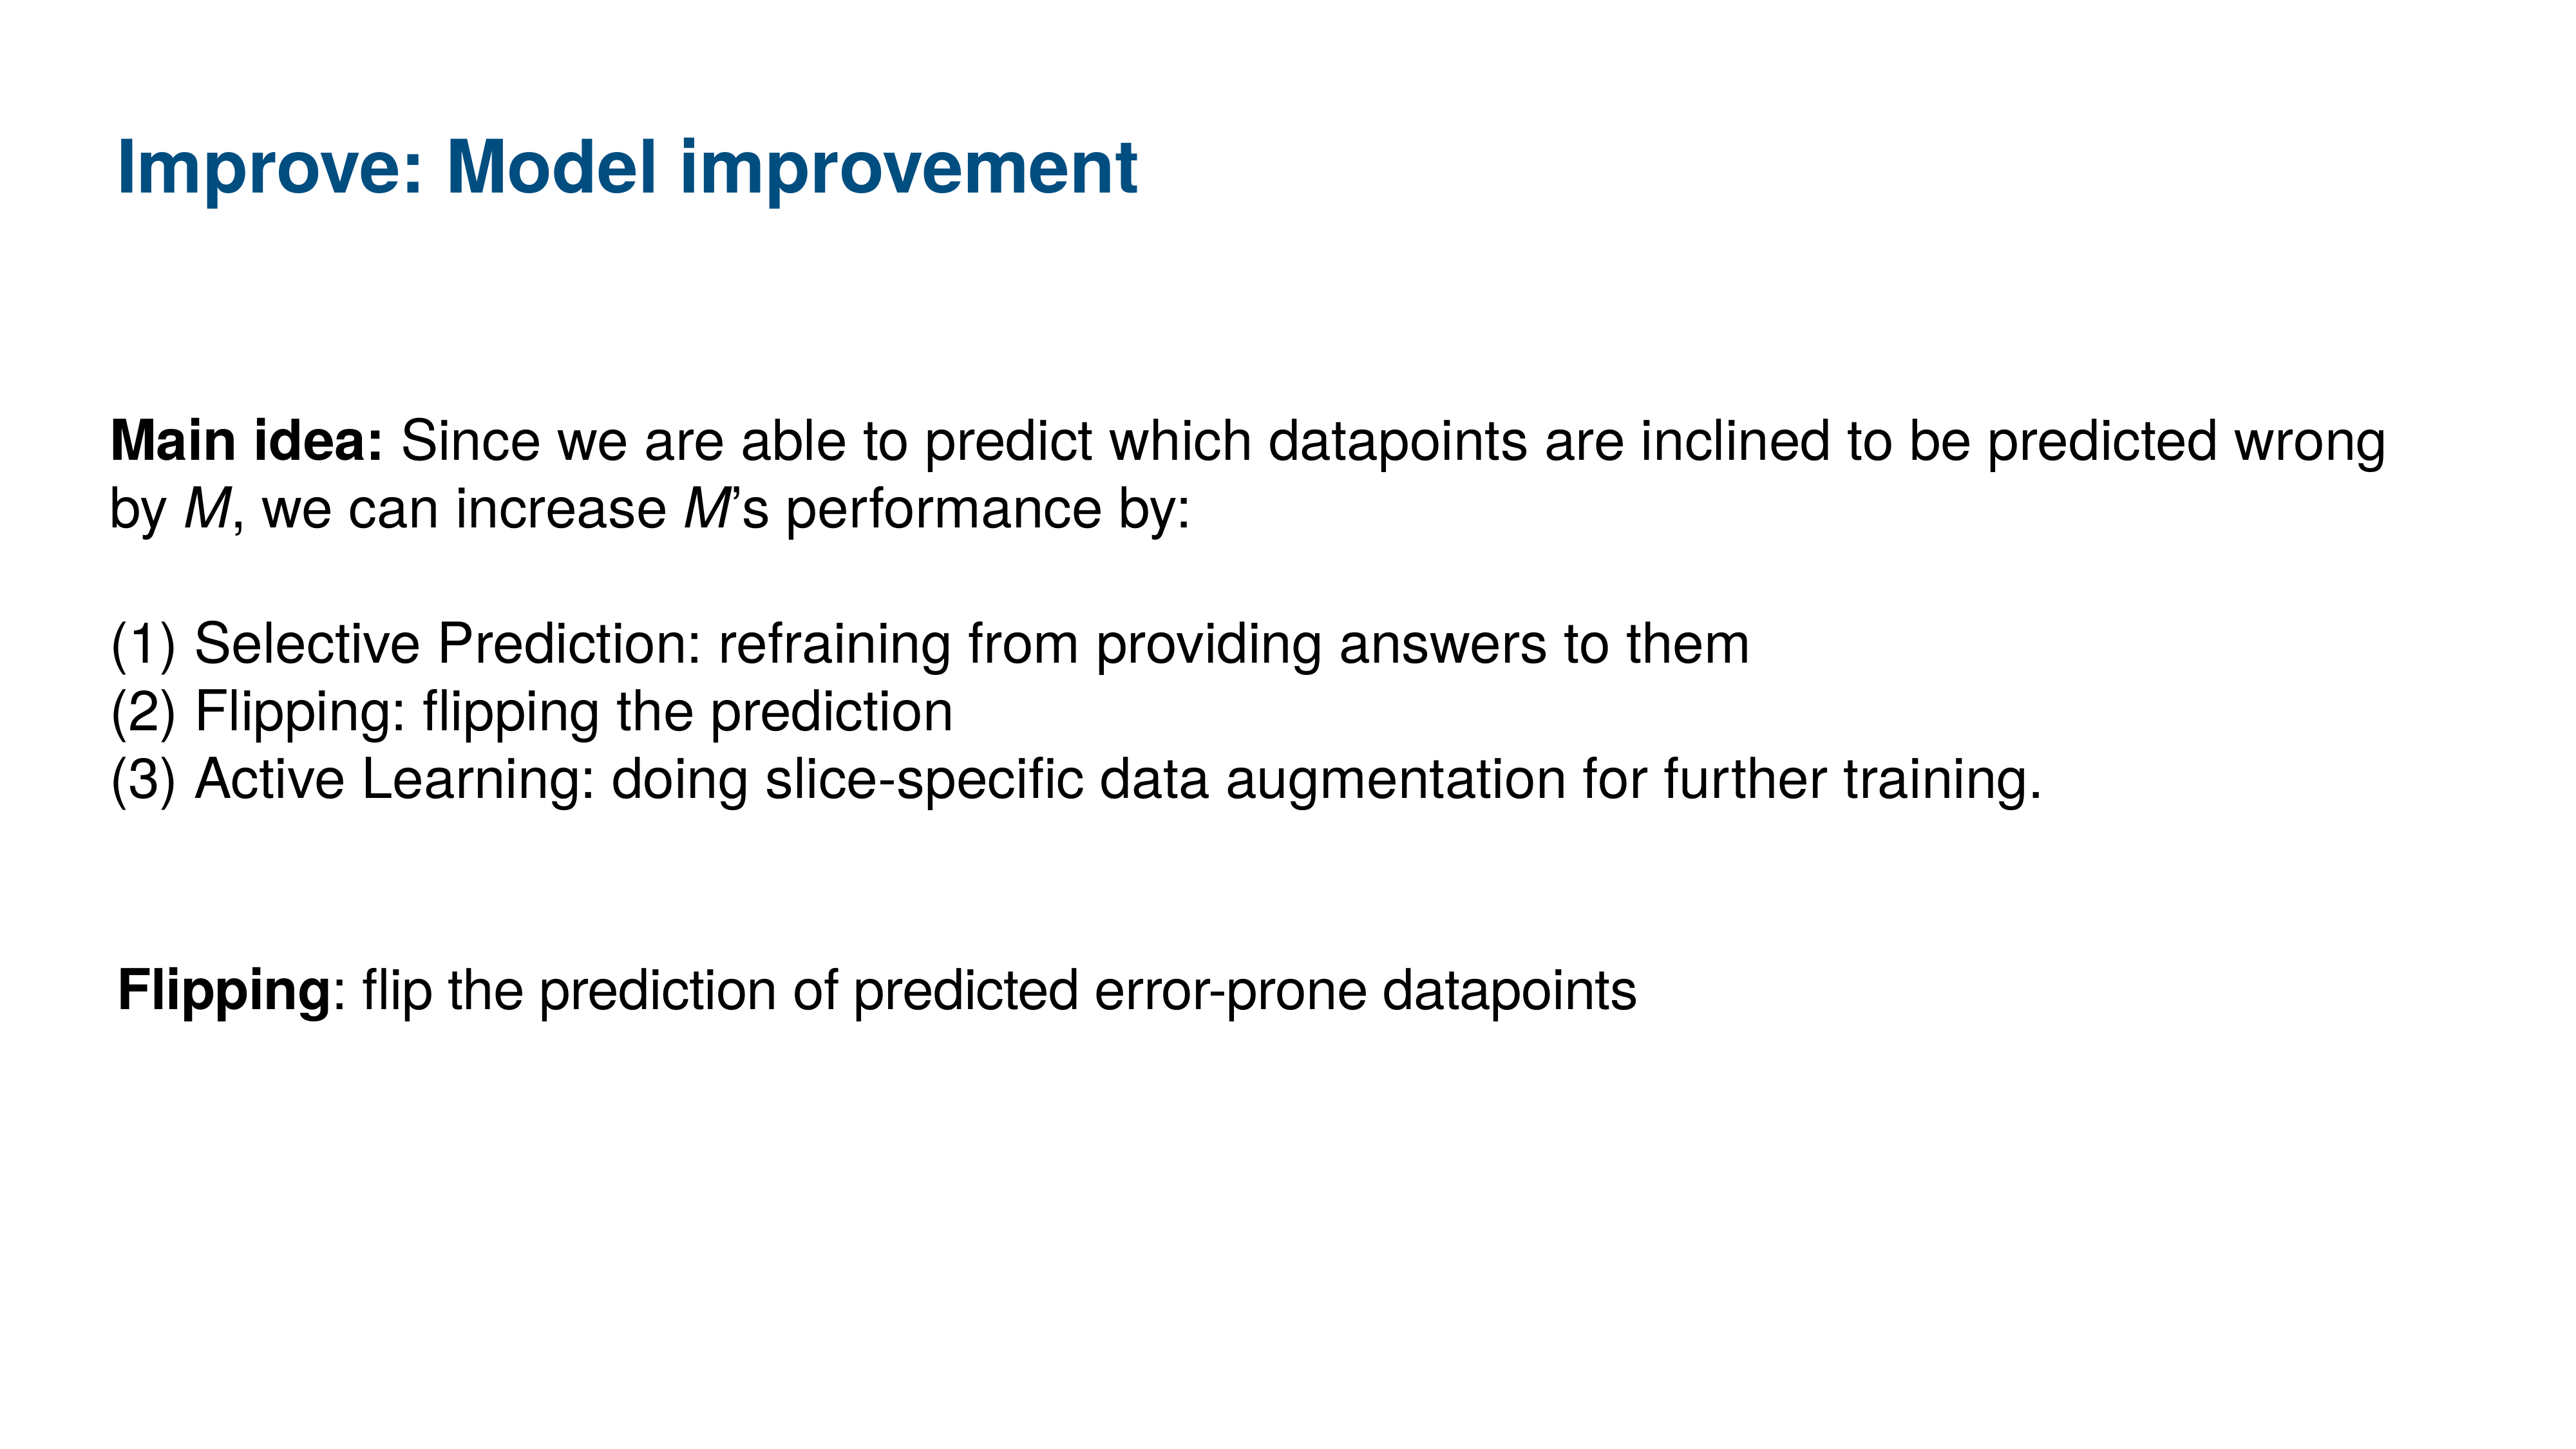

Improve: Model improvement
Main idea: Since we are able to predict which datapoints are inclined to be predicted wrong by M, we can increase M’s performance by:

(1) Selective Prediction: refraining from providing answers to them
(2) Flipping: flipping the prediction
(3) Active Learning: doing slice-specific data augmentation for further training.
Flipping: flip the prediction of predicted error-prone datapoints
33